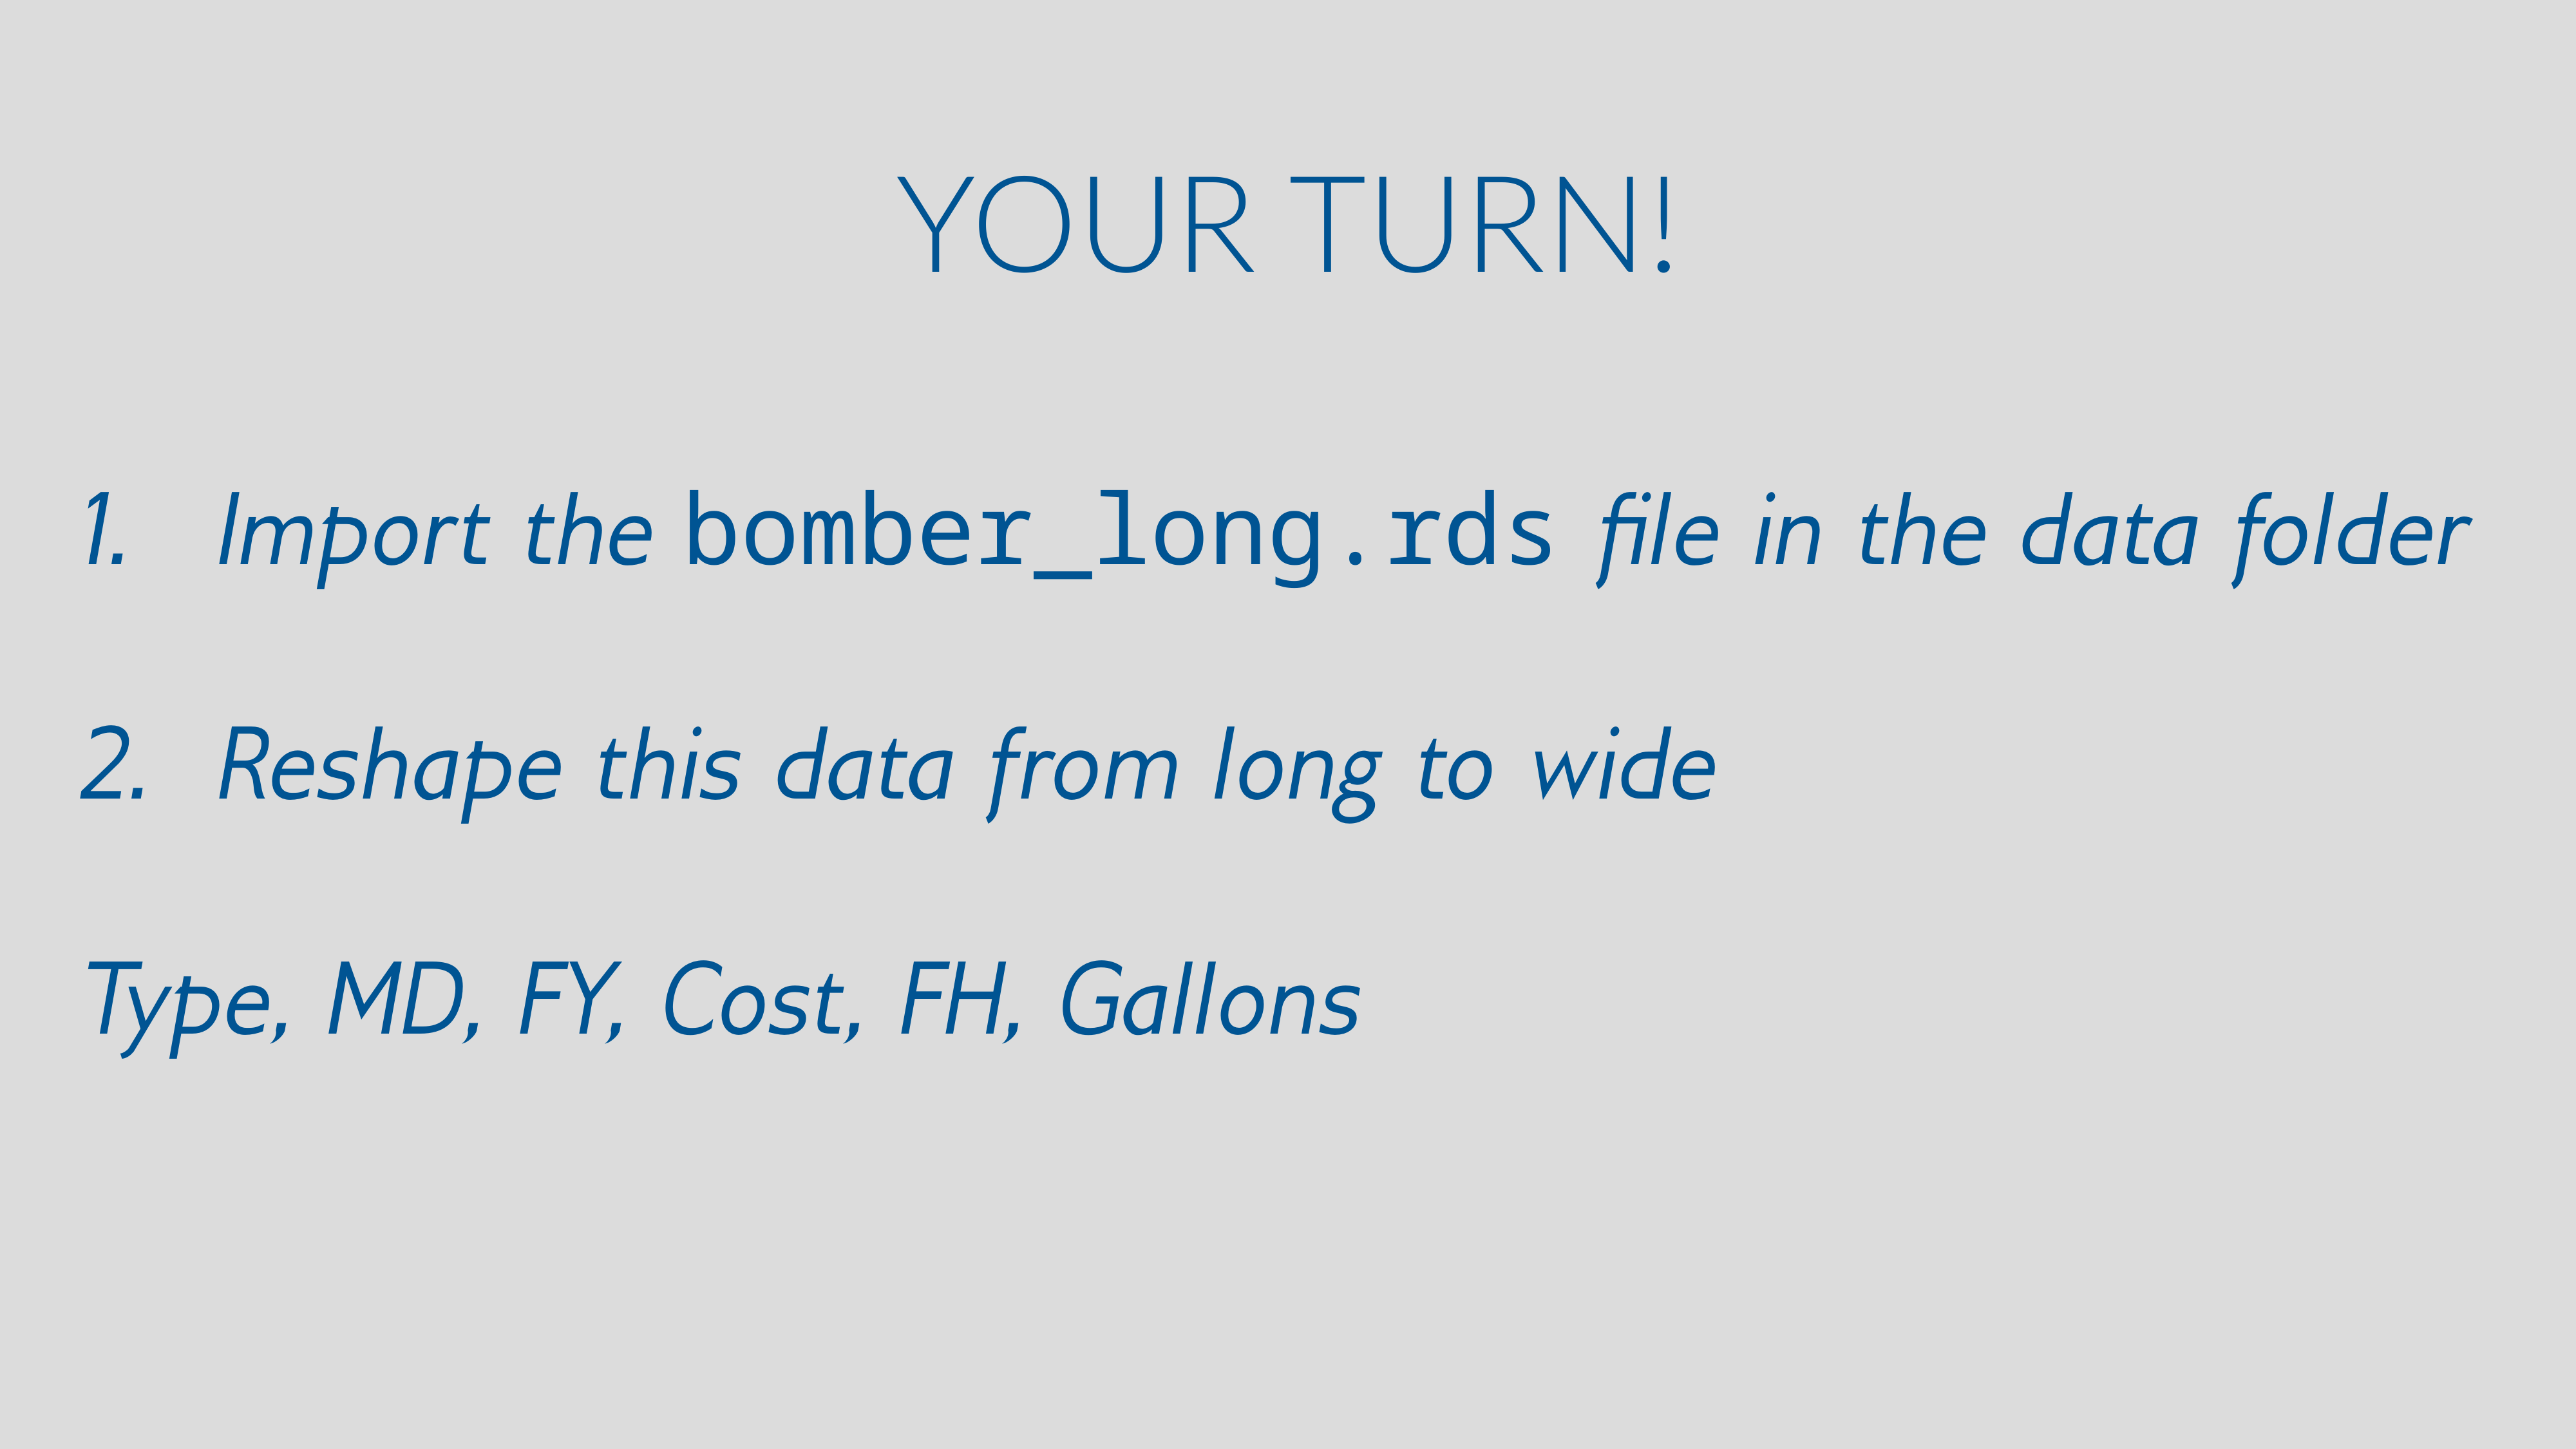

# Your turn!
Import the bomber_long.rds file in the data folder
Reshape this data from long to wide
Type, MD, FY, Cost, FH, Gallons